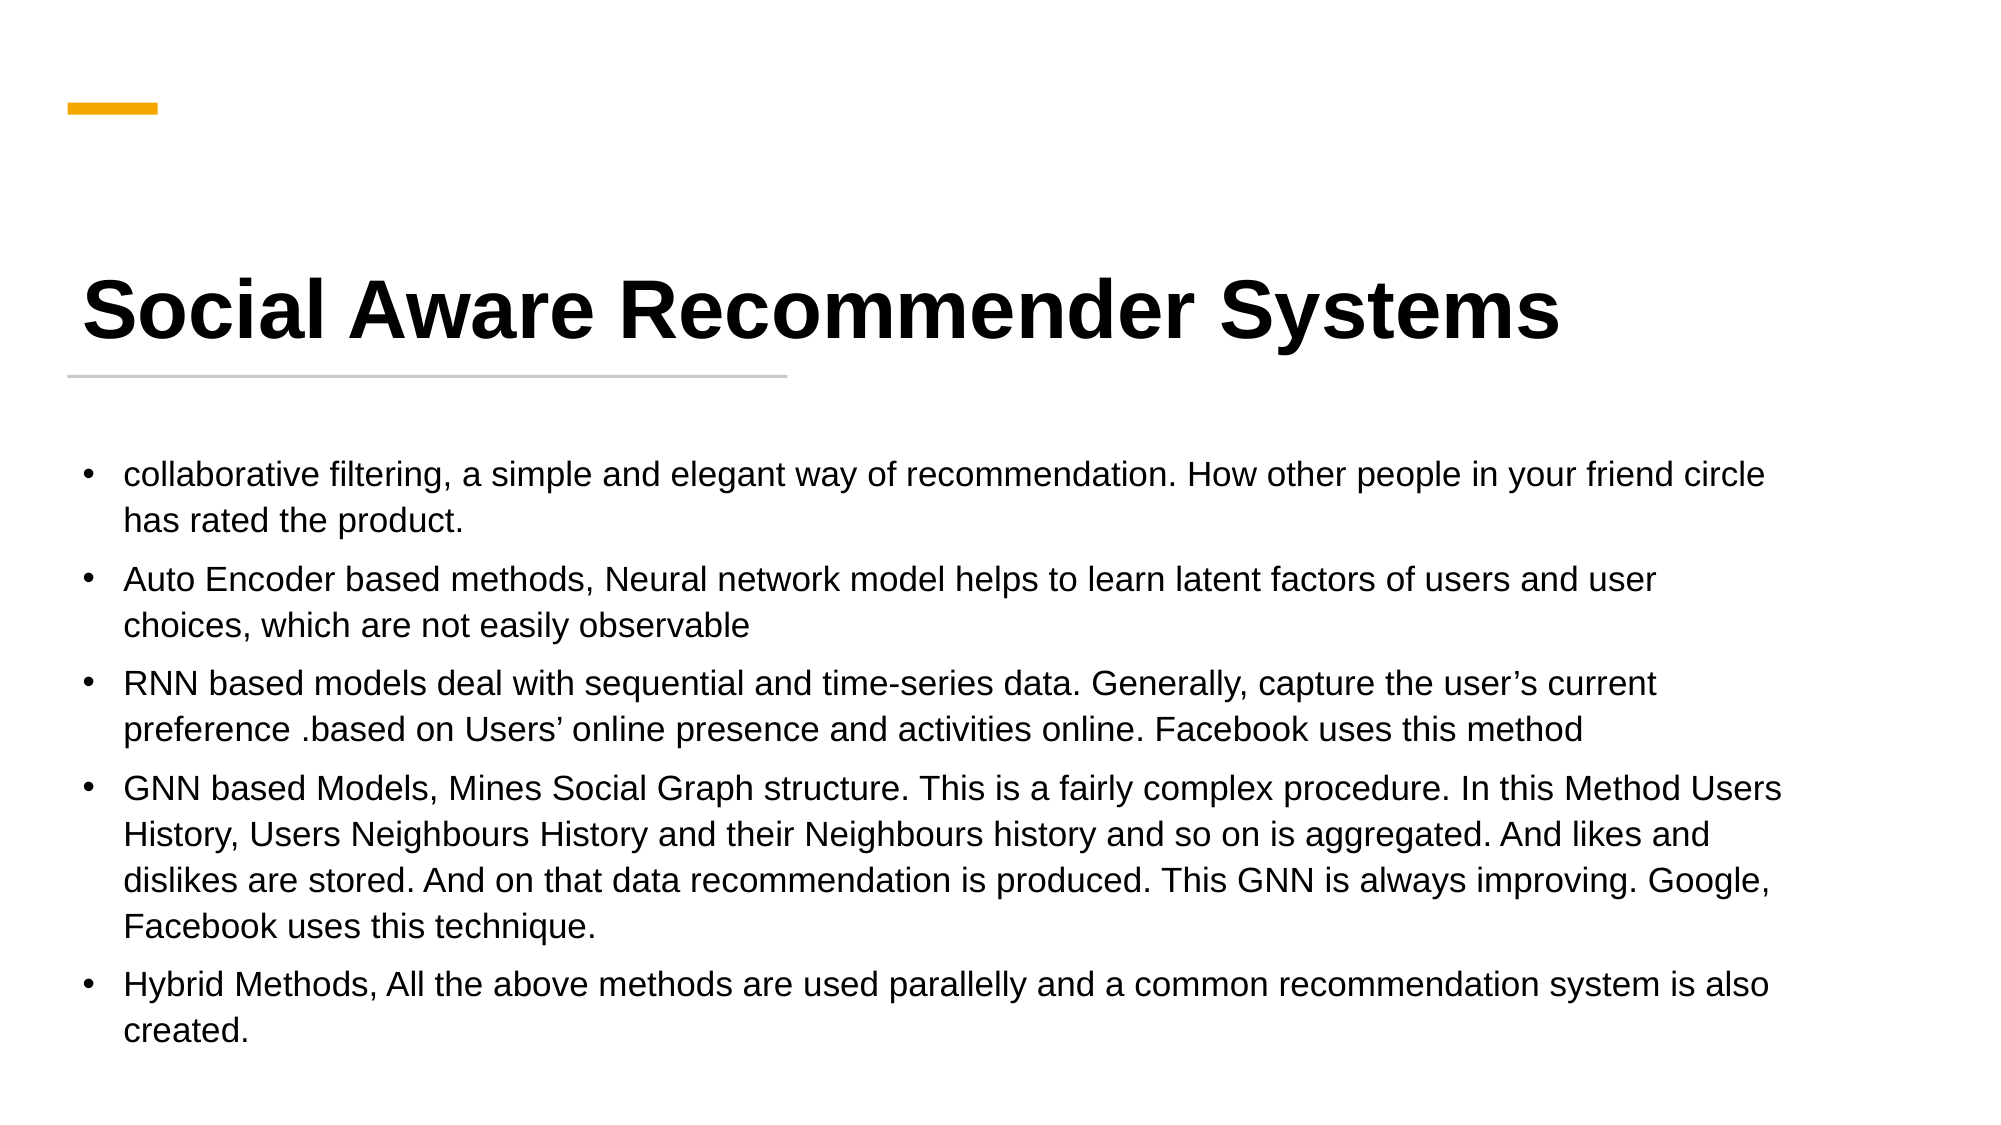

# Social Aware Recommender Systems

collaborative filtering, a simple and elegant way of recommendation. How other people in your friend circle has rated the product.
Auto Encoder based methods, Neural network model helps to learn latent factors of users and user choices, which are not easily observable
RNN based models deal with sequential and time-series data. Generally, capture the user’s current preference .based on Users’ online presence and activities online. Facebook uses this method
GNN based Models, Mines Social Graph structure. This is a fairly complex procedure. In this Method Users History, Users Neighbours History and their Neighbours history and so on is aggregated. And likes and dislikes are stored. And on that data recommendation is produced. This GNN is always improving. Google, Facebook uses this technique.
Hybrid Methods, All the above methods are used parallelly and a common recommendation system is also created.